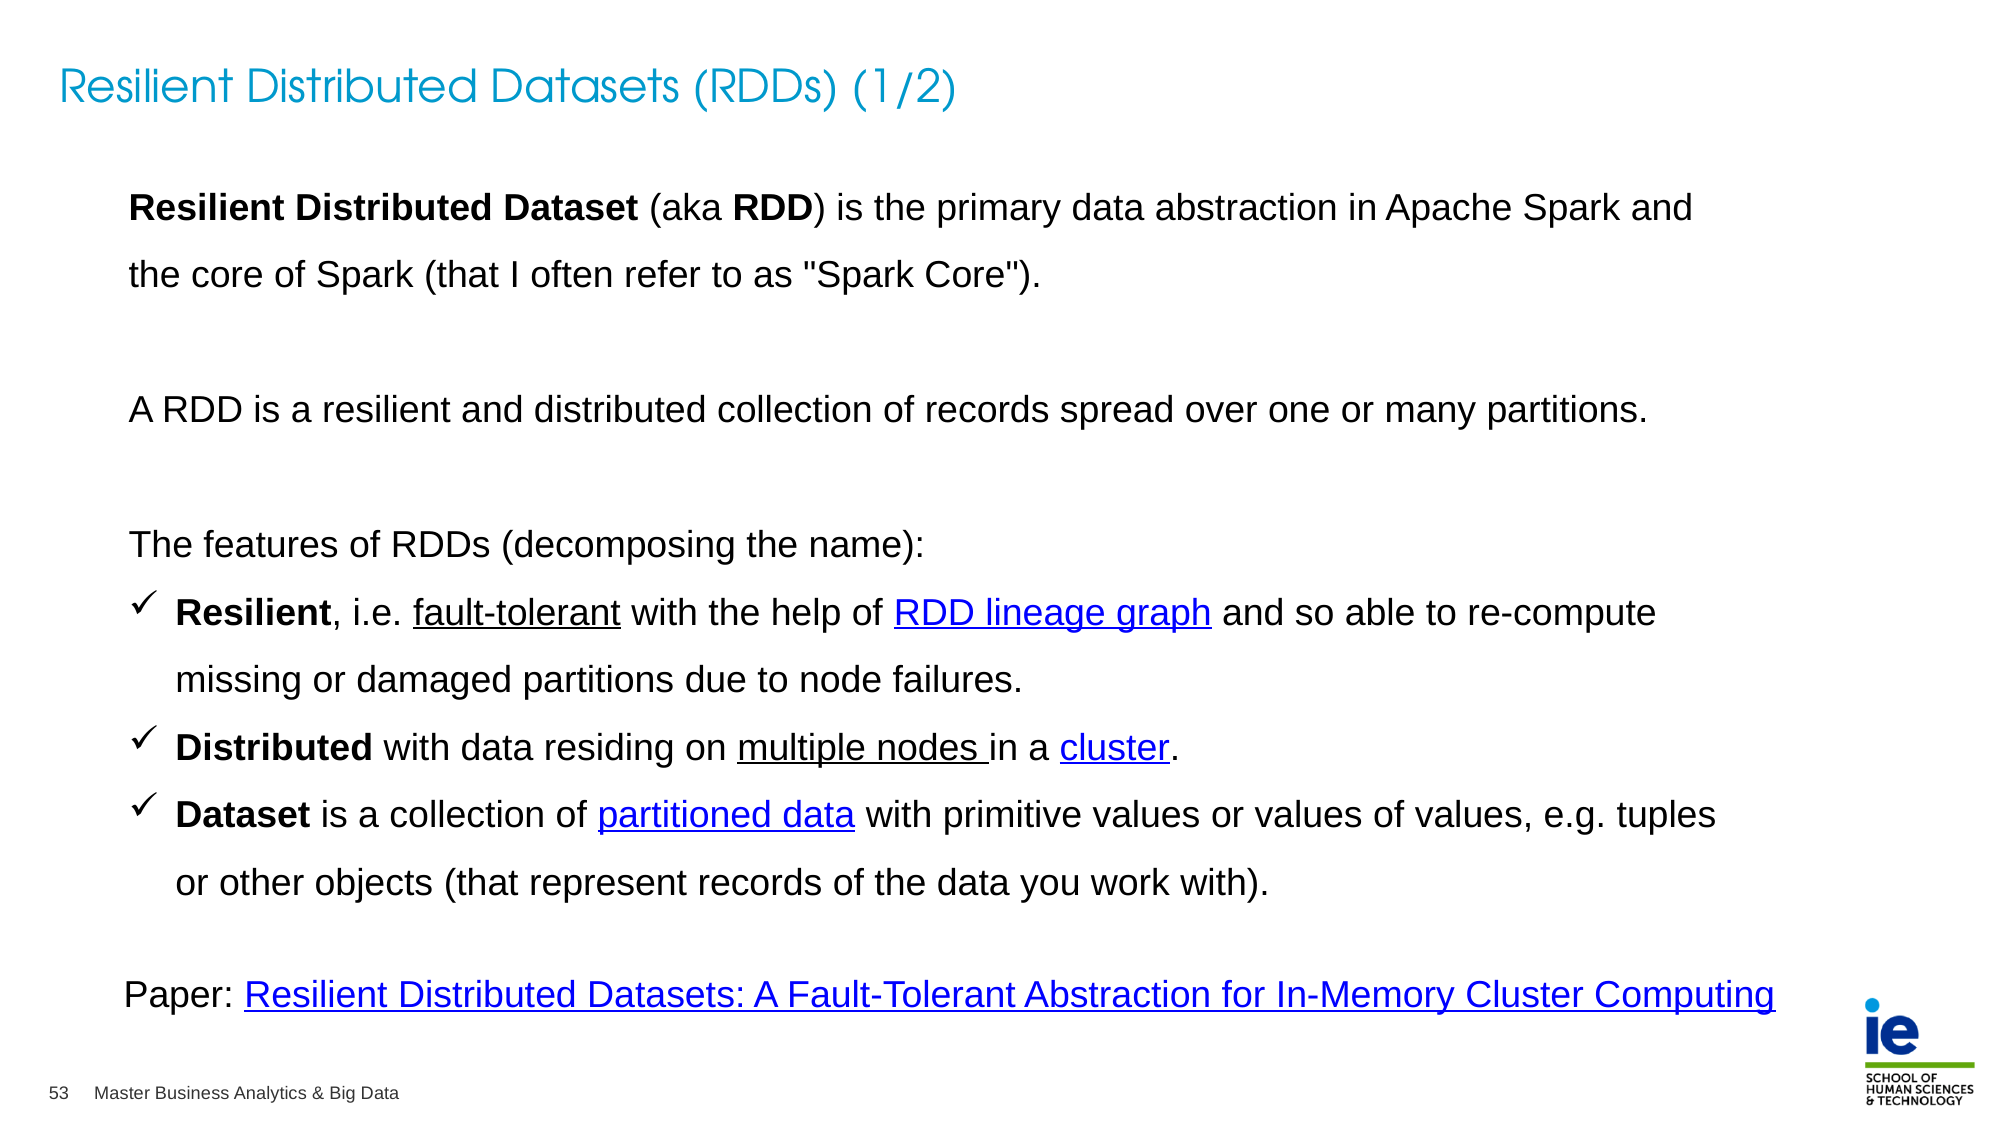

Resilient Distributed Datasets (RDDs) (1/2)
Resilient Distributed Dataset (aka RDD) is the primary data abstraction in Apache Spark and the core of Spark (that I often refer to as "Spark Core").

A RDD is a resilient and distributed collection of records spread over one or many partitions.

The features of RDDs (decomposing the name):
Resilient, i.e. fault-tolerant with the help of RDD lineage graph and so able to re-compute missing or damaged partitions due to node failures.
Distributed with data residing on multiple nodes in a cluster.
Dataset is a collection of partitioned data with primitive values or values of values, e.g. tuples or other objects (that represent records of the data you work with).

Paper: Resilient Distributed Datasets: A Fault-Tolerant Abstraction for In-Memory Cluster Computing